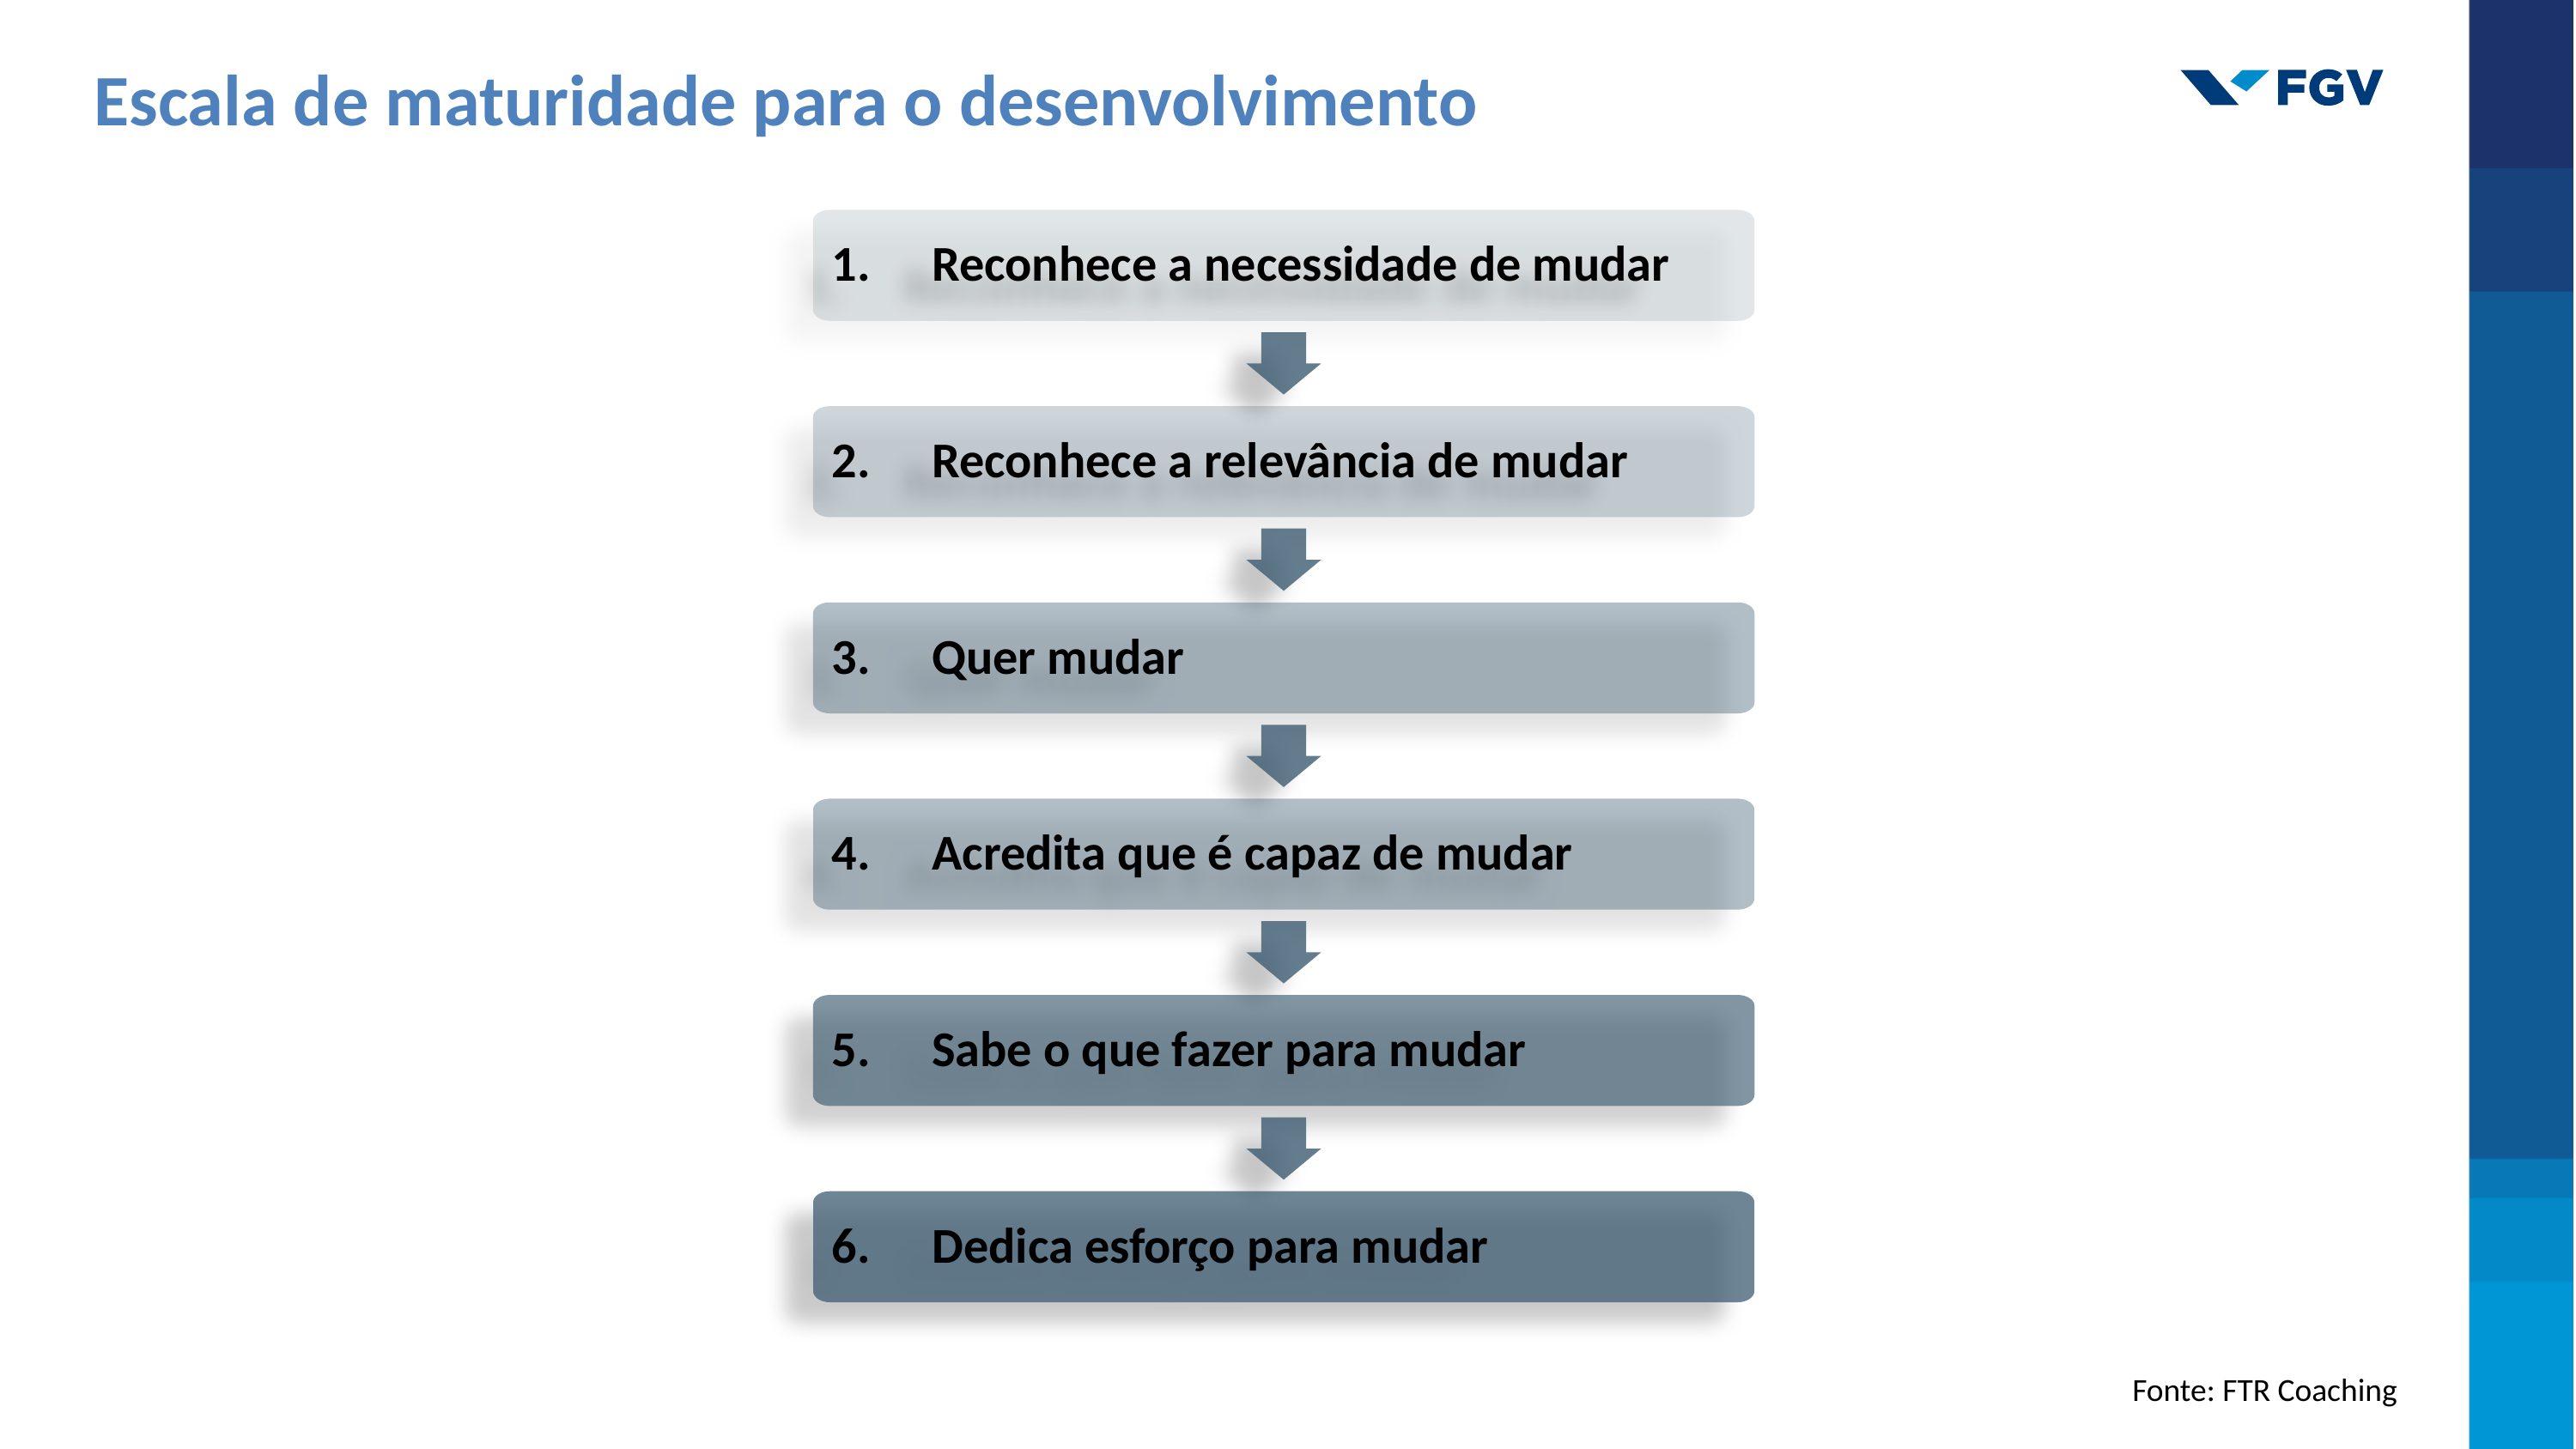

# Escala de maturidade para o desenvolvimento
1. 	Reconhece a necessidade de mudar

2. 	Reconhece a relevância de mudar

3. 	Quer mudar

4. 	Acredita que é capaz de mudar

5. 	Sabe o que fazer para mudar

6.	Dedica esforço para mudar
Fonte: FTR Coaching